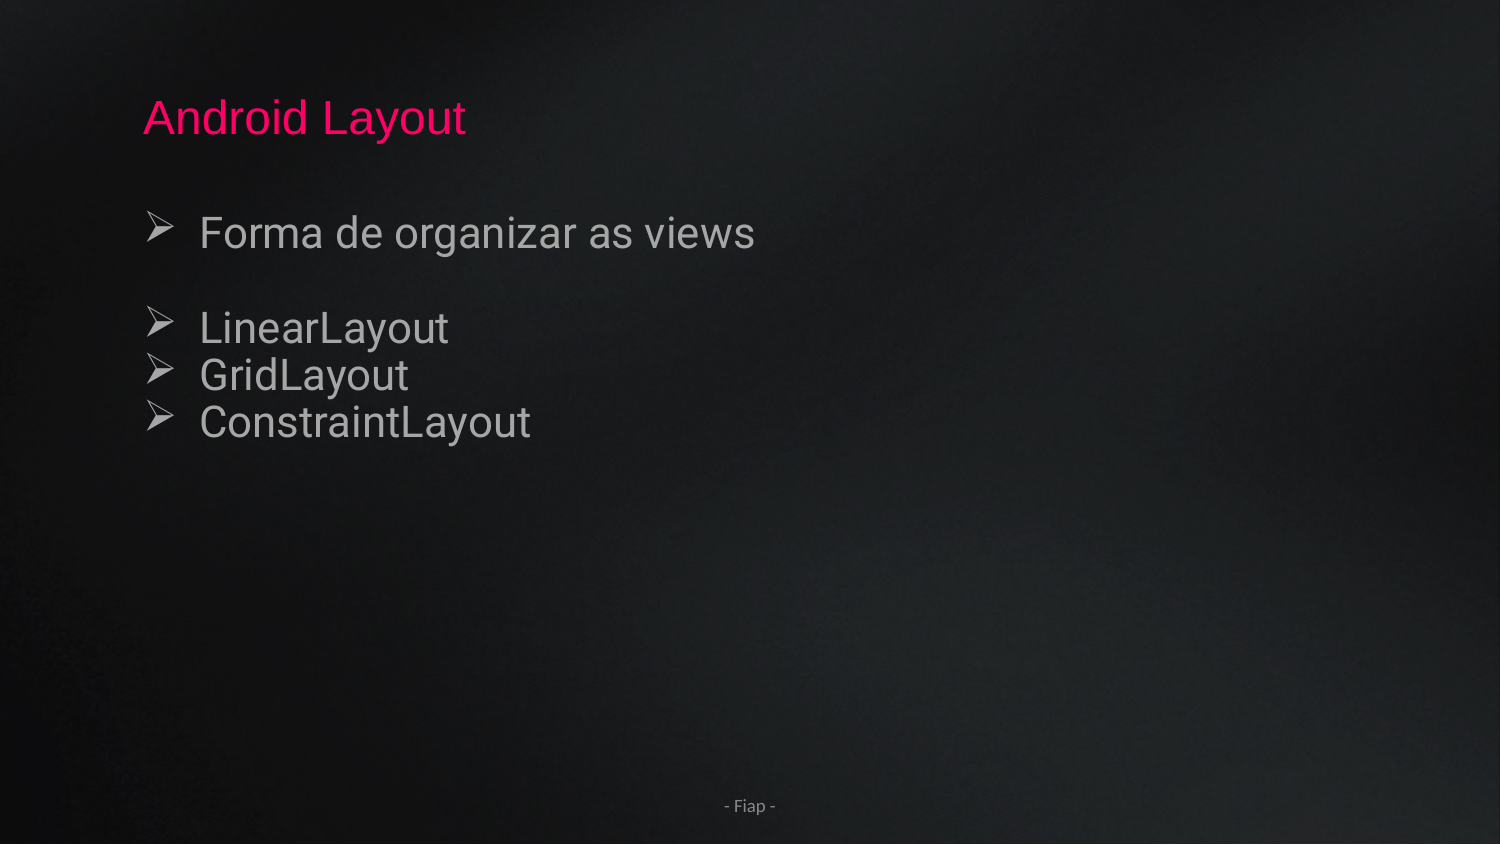

# Android Layout
Forma de organizar as views

LinearLayout
GridLayout
ConstraintLayout
- Fiap -